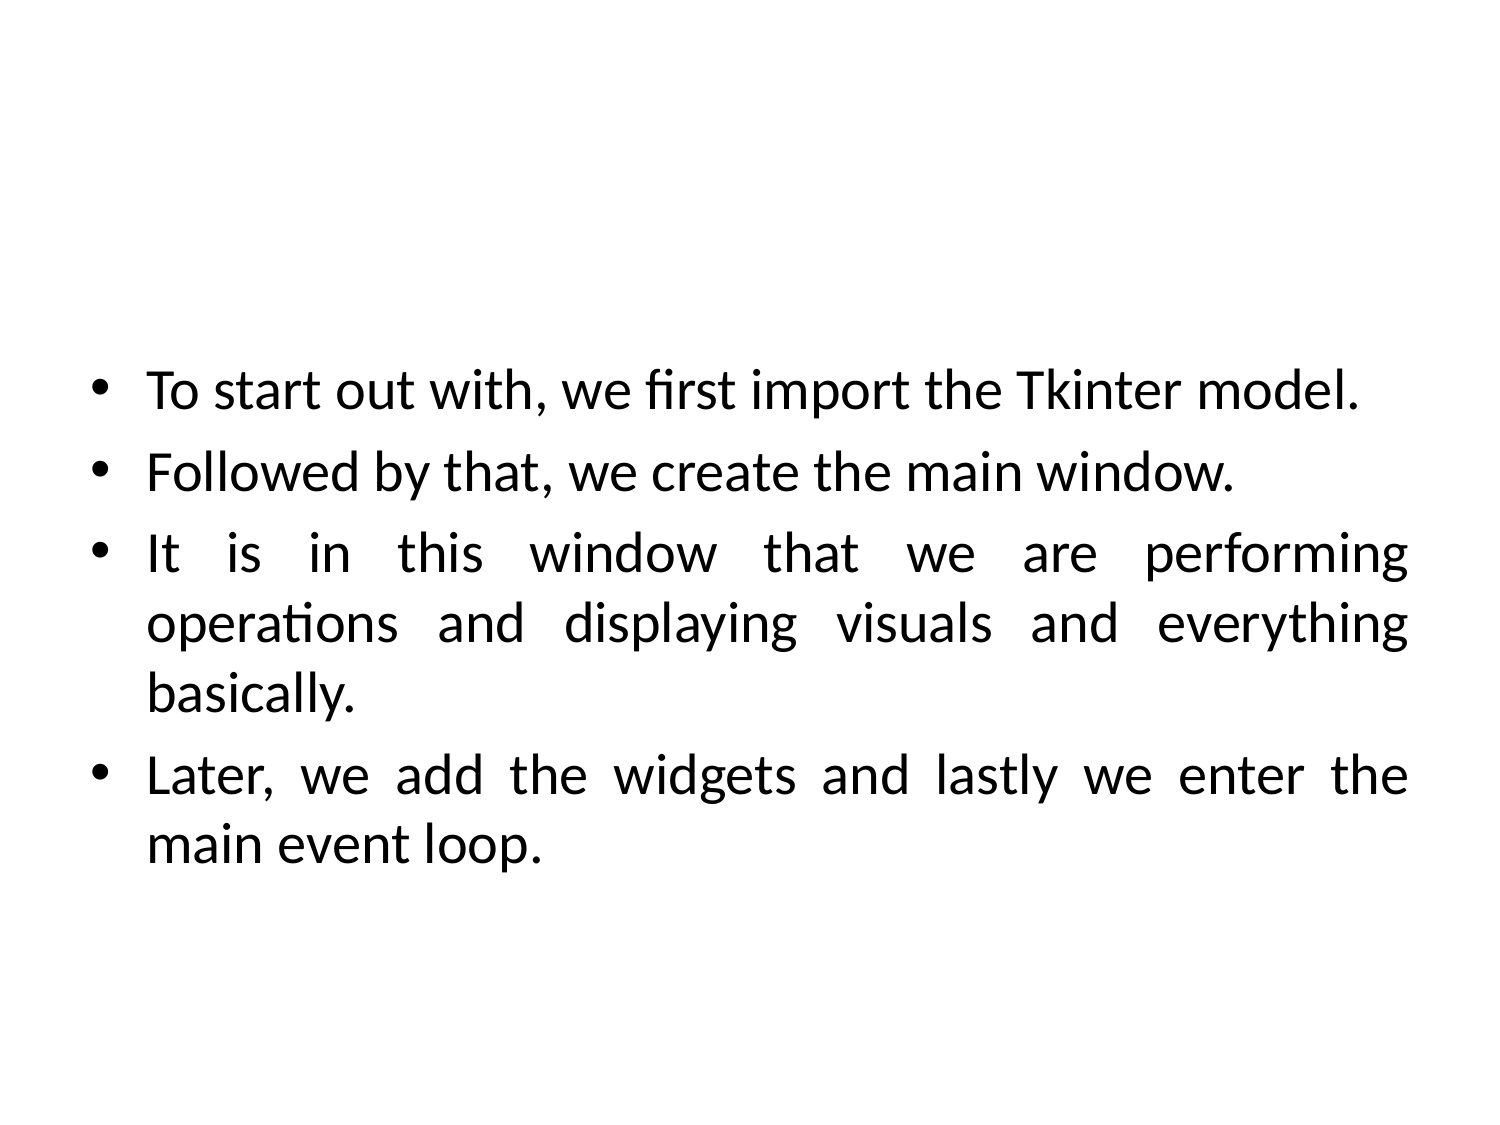

#

To start out with, we first import the Tkinter model.
Followed by that, we create the main window.
It is in this window that we are performing operations and displaying visuals and everything basically.
Later, we add the widgets and lastly we enter the main event loop.